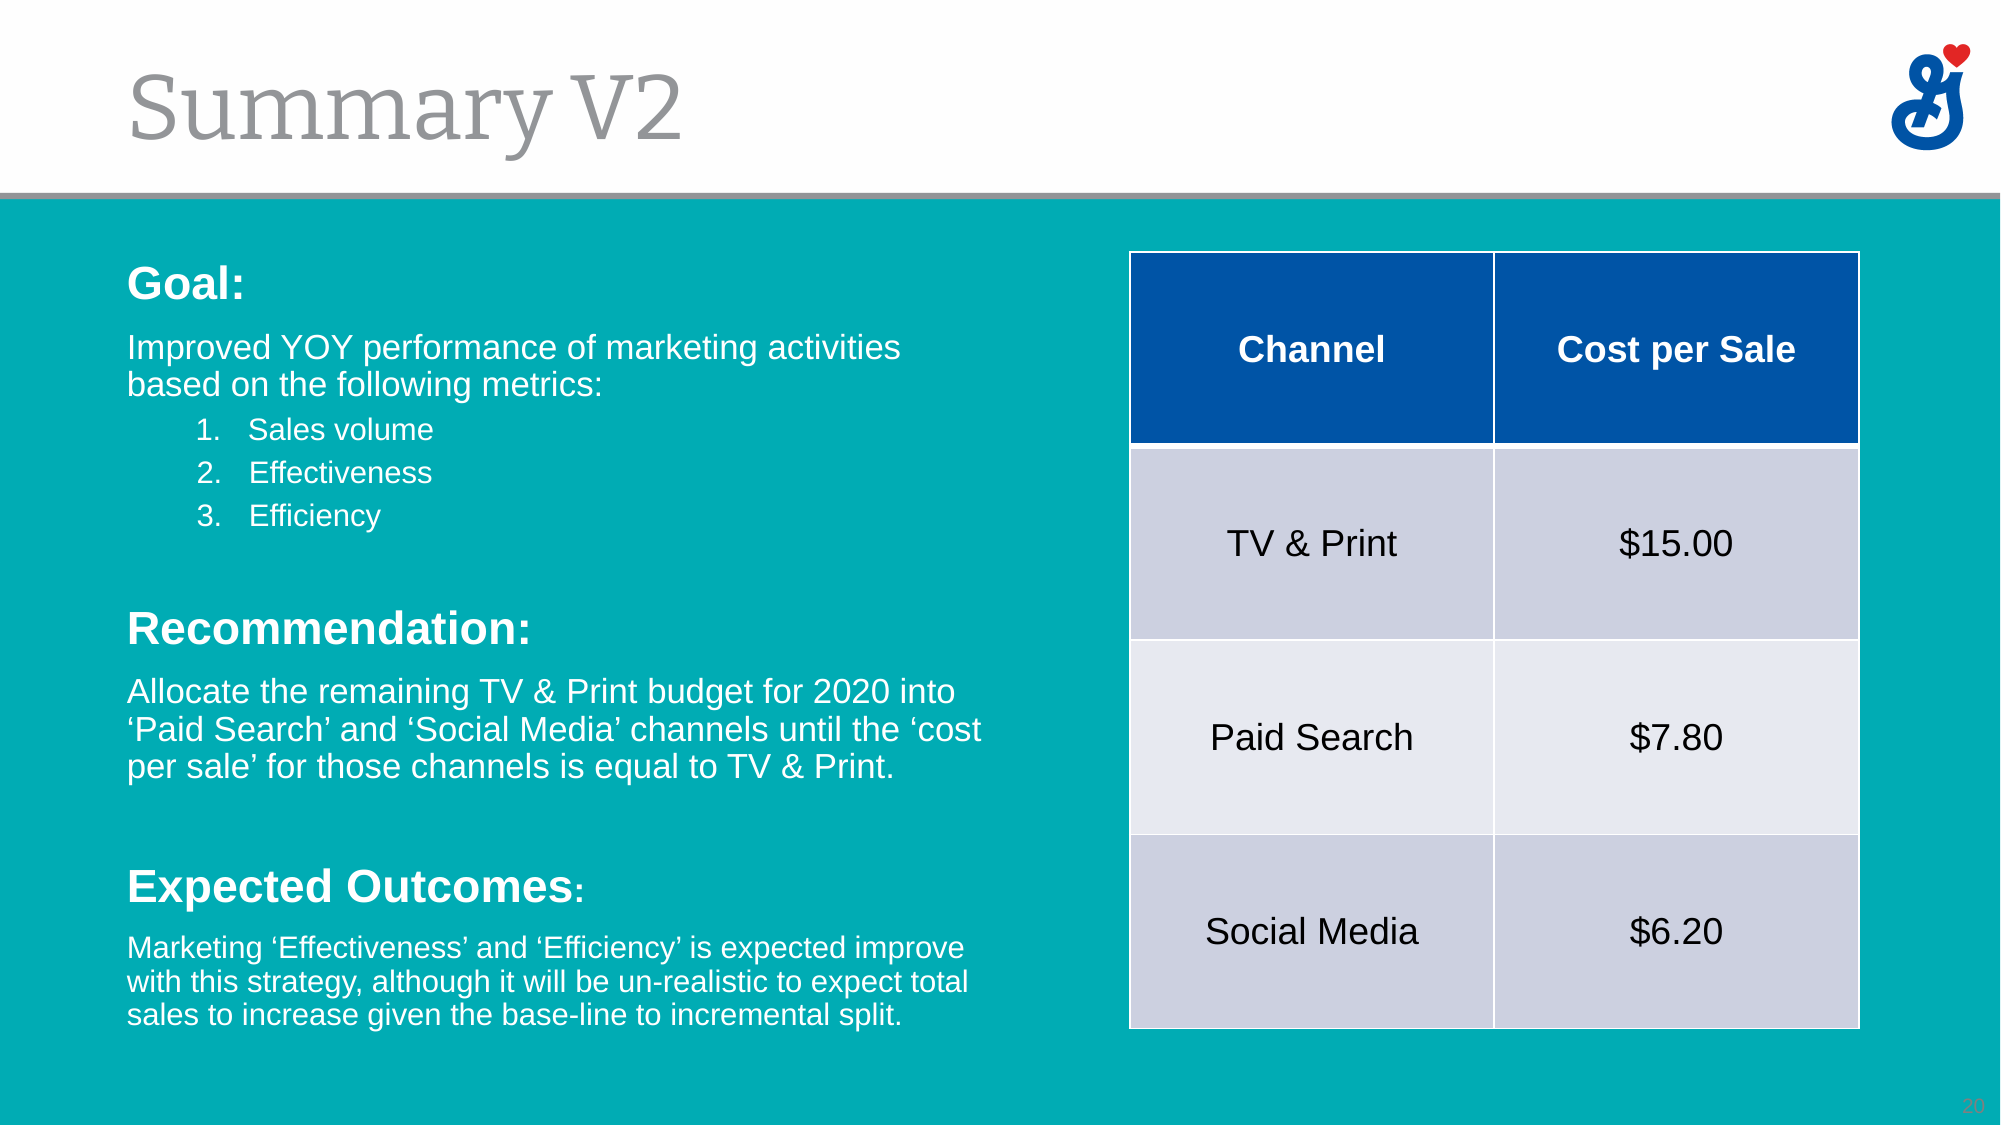

# Summary V2
Goal:
Improved YOY performance of marketing activities based on the following metrics:
Sales volume
Effectiveness
Efficiency

Recommendation:
Allocate the remaining TV & Print budget for 2020 into ‘Paid Search’ and ‘Social Media’ channels until the ‘cost per sale’ for those channels is equal to TV & Print.

Expected Outcomes:
Marketing ‘Effectiveness’ and ‘Efficiency’ is expected improve with this strategy, although it will be un-realistic to expect total sales to increase given the base-line to incremental split.

| Channel | Cost per Sale |
| --- | --- |
| TV & Print | $15.00 |
| Paid Search | $7.80 |
| Social Media | $6.20 |